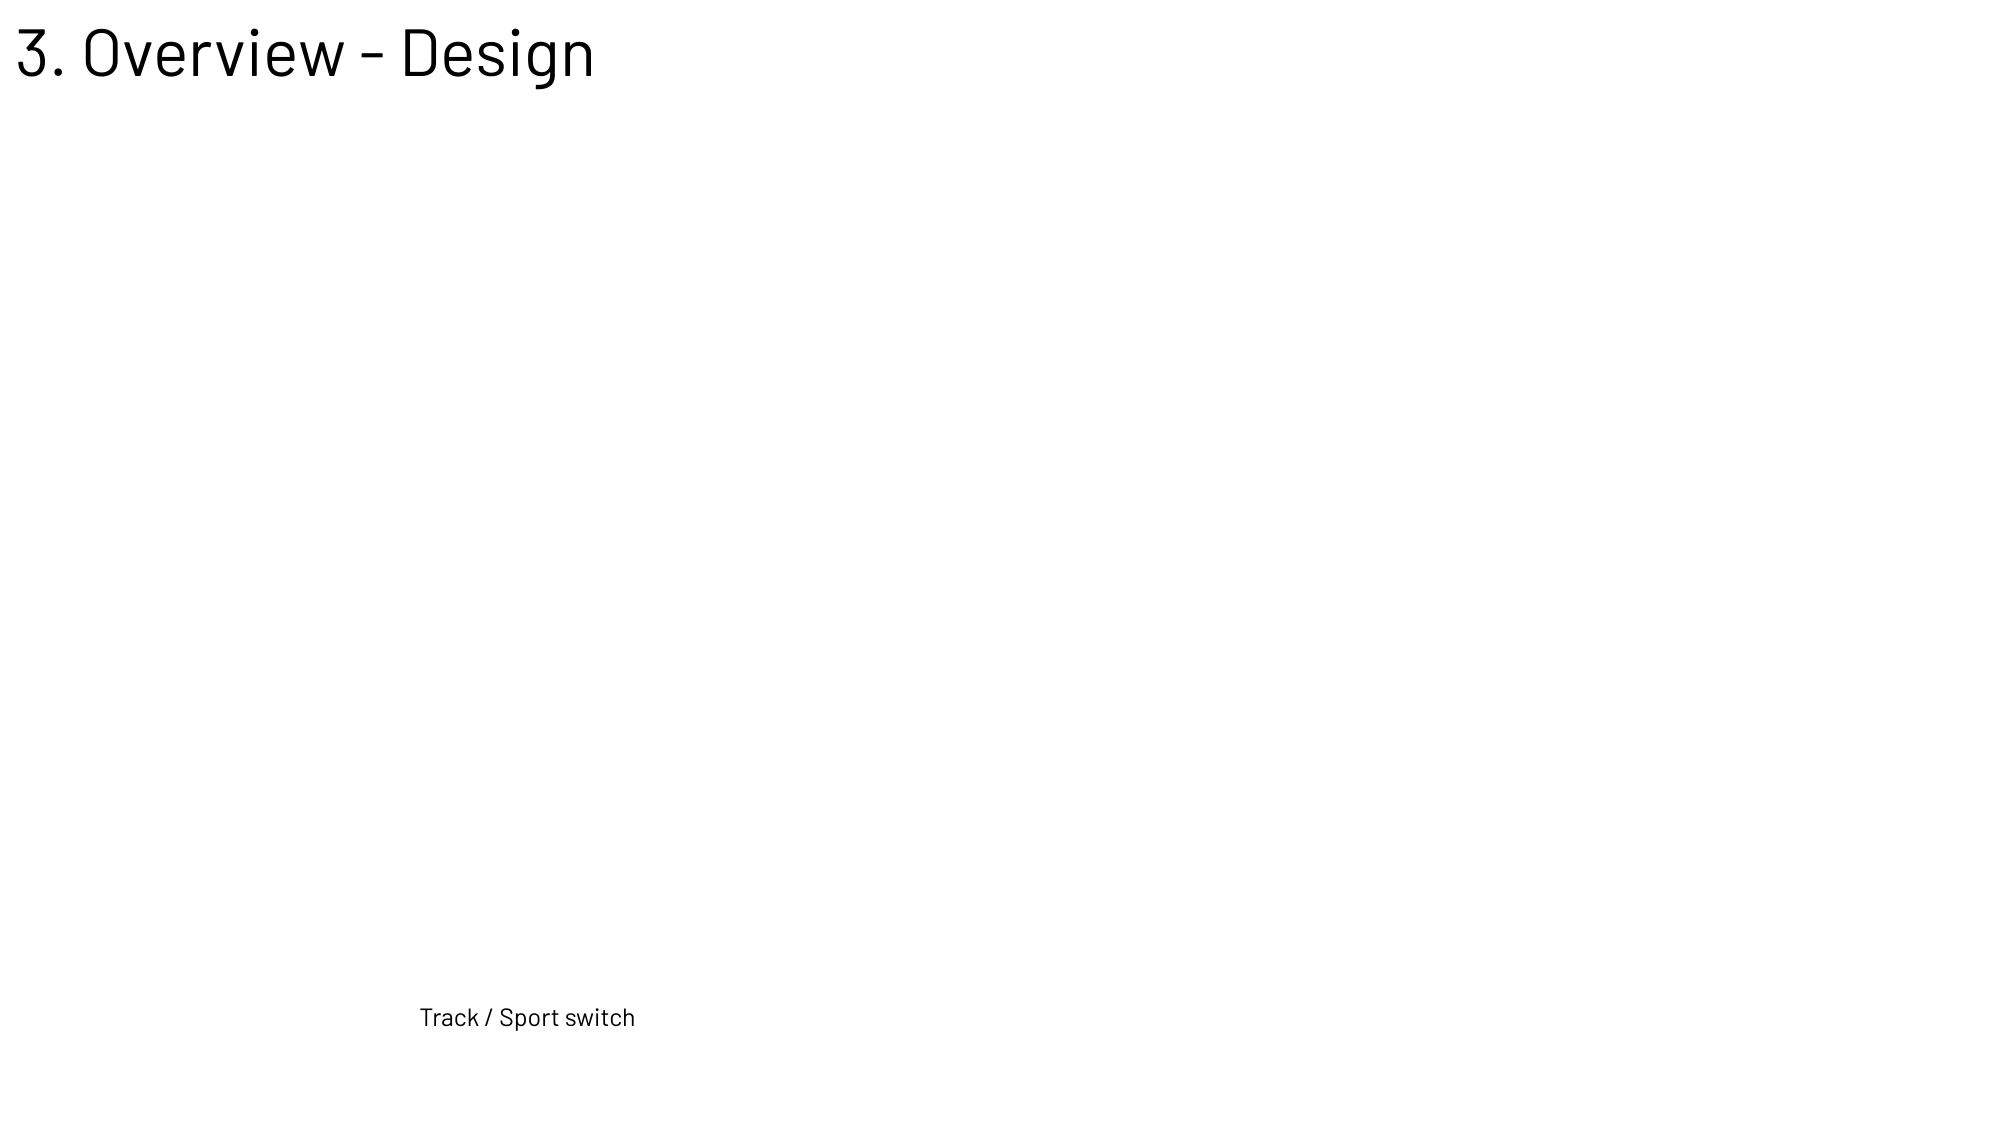

3. Overview - Design
Track / Sport switch